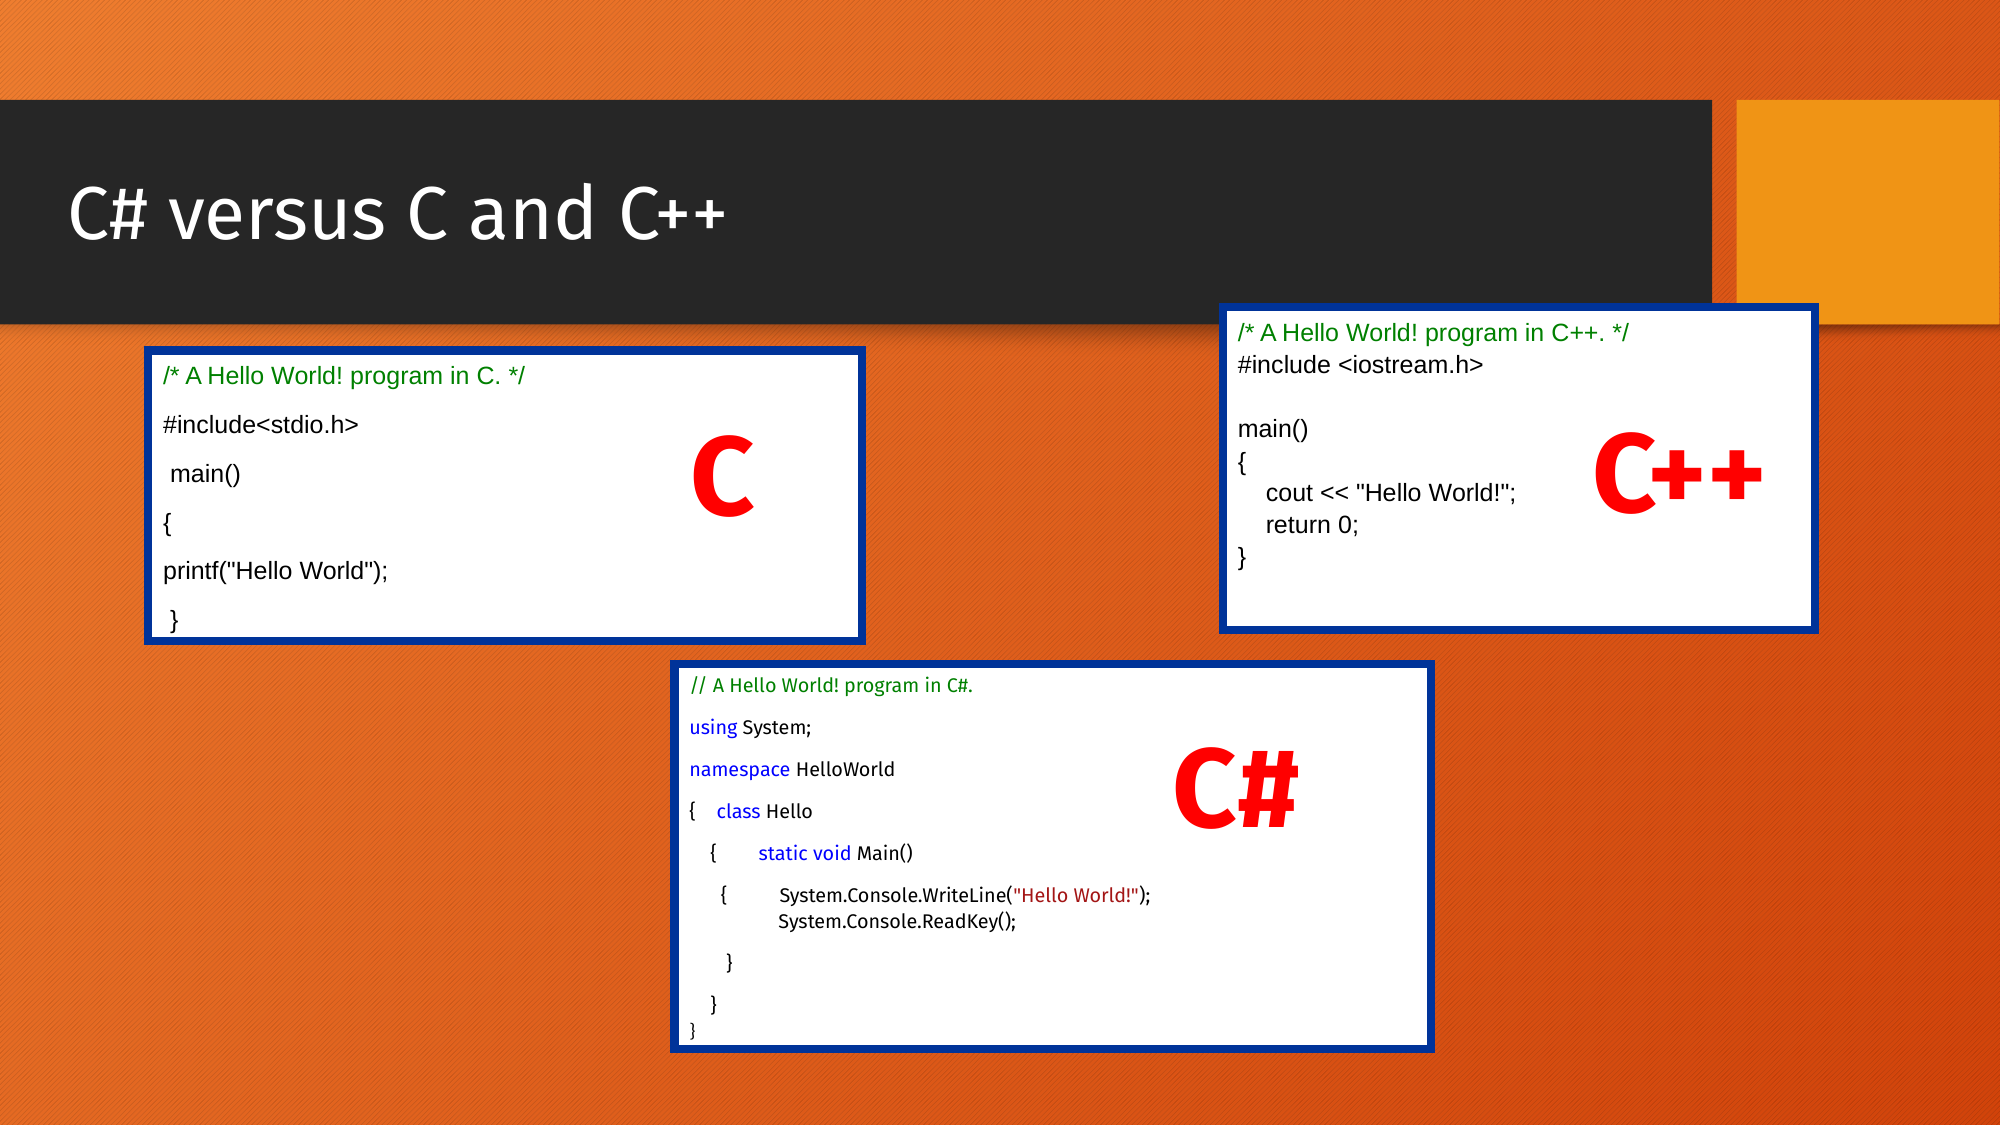

# C# versus C and C++
/* A Hello World! program in C++. */
#include <iostream.h>

main()
{
    cout << "Hello World!";
    return 0;
}

/* A Hello World! program in C. */
#include<stdio.h>
 main()
{
printf("Hello World");
 }
C++
C
// A Hello World! program in C#.
using System;
namespace HelloWorld
{    class Hello
    {        static void Main()
      {          System.Console.WriteLine("Hello World!"); 
                 System.Console.ReadKey();
       }
    }
}
C#